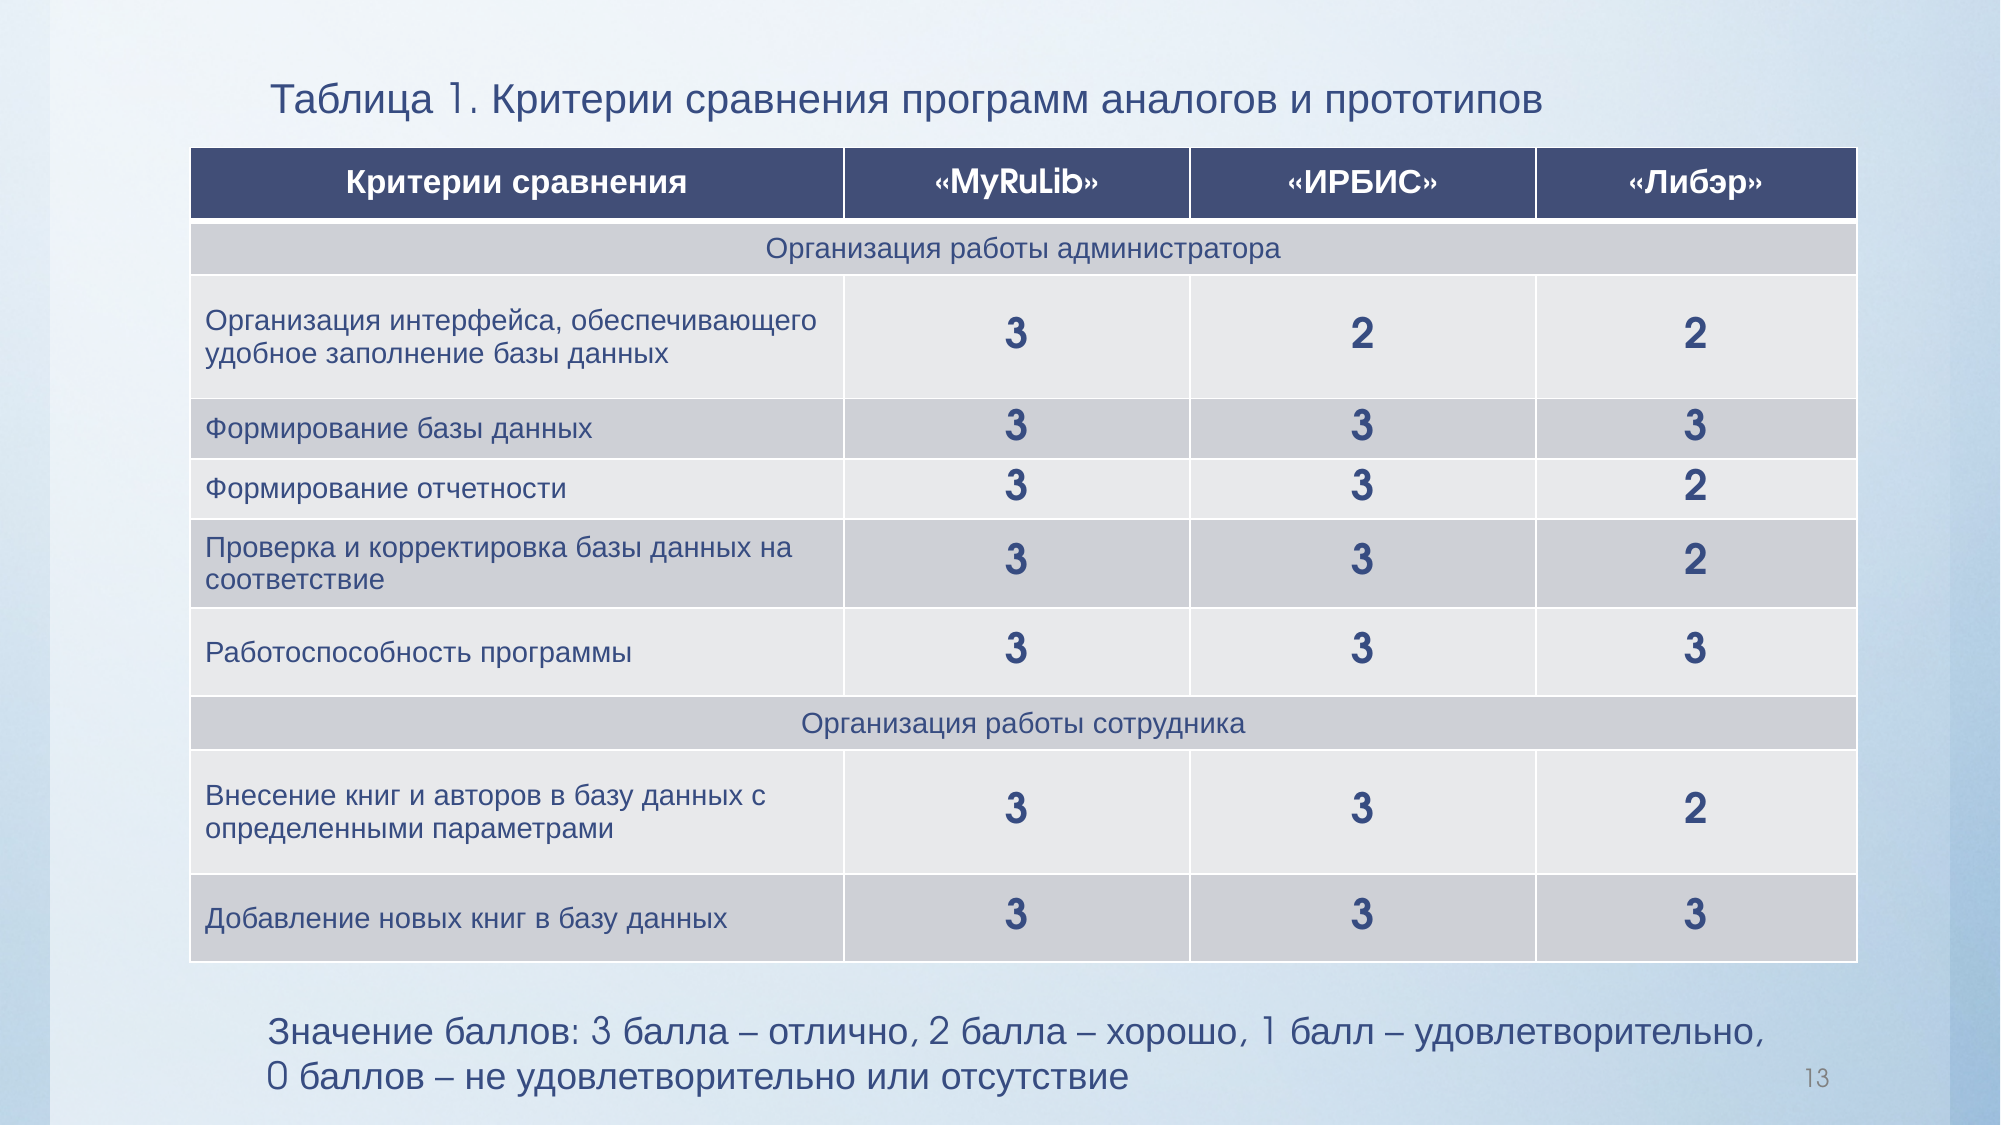

Таблица 1. Критерии сравнения программ аналогов и прототипов
| Критерии сравнения | «MyRuLib» | «ИРБИС» | «Либэр» |
| --- | --- | --- | --- |
| Организация работы администратора |  |  |  |
| Организация интерфейса, обеспечивающего удобное заполнение базы данных | 3 | 2 | 2 |
| Формирование базы данных | 3 | 3 | 3 |
| Формирование отчетности | 3 | 3 | 2 |
| Проверка и корректировка базы данных на соответствие | 3 | 3 | 2 |
| Работоспособность программы | 3 | 3 | 3 |
| Организация работы сотрудника |  |  |  |
| Внесение книг и авторов в базу данных с определенными параметрами | 3 | 3 | 2 |
| Добавление новых книг в базу данных | 3 | 3 | 3 |
Значение баллов: 3 балла – отлично, 2 балла – хорошо, 1 балл – удовлетворительно,
0 баллов – не удовлетворительно или отсутствие
13